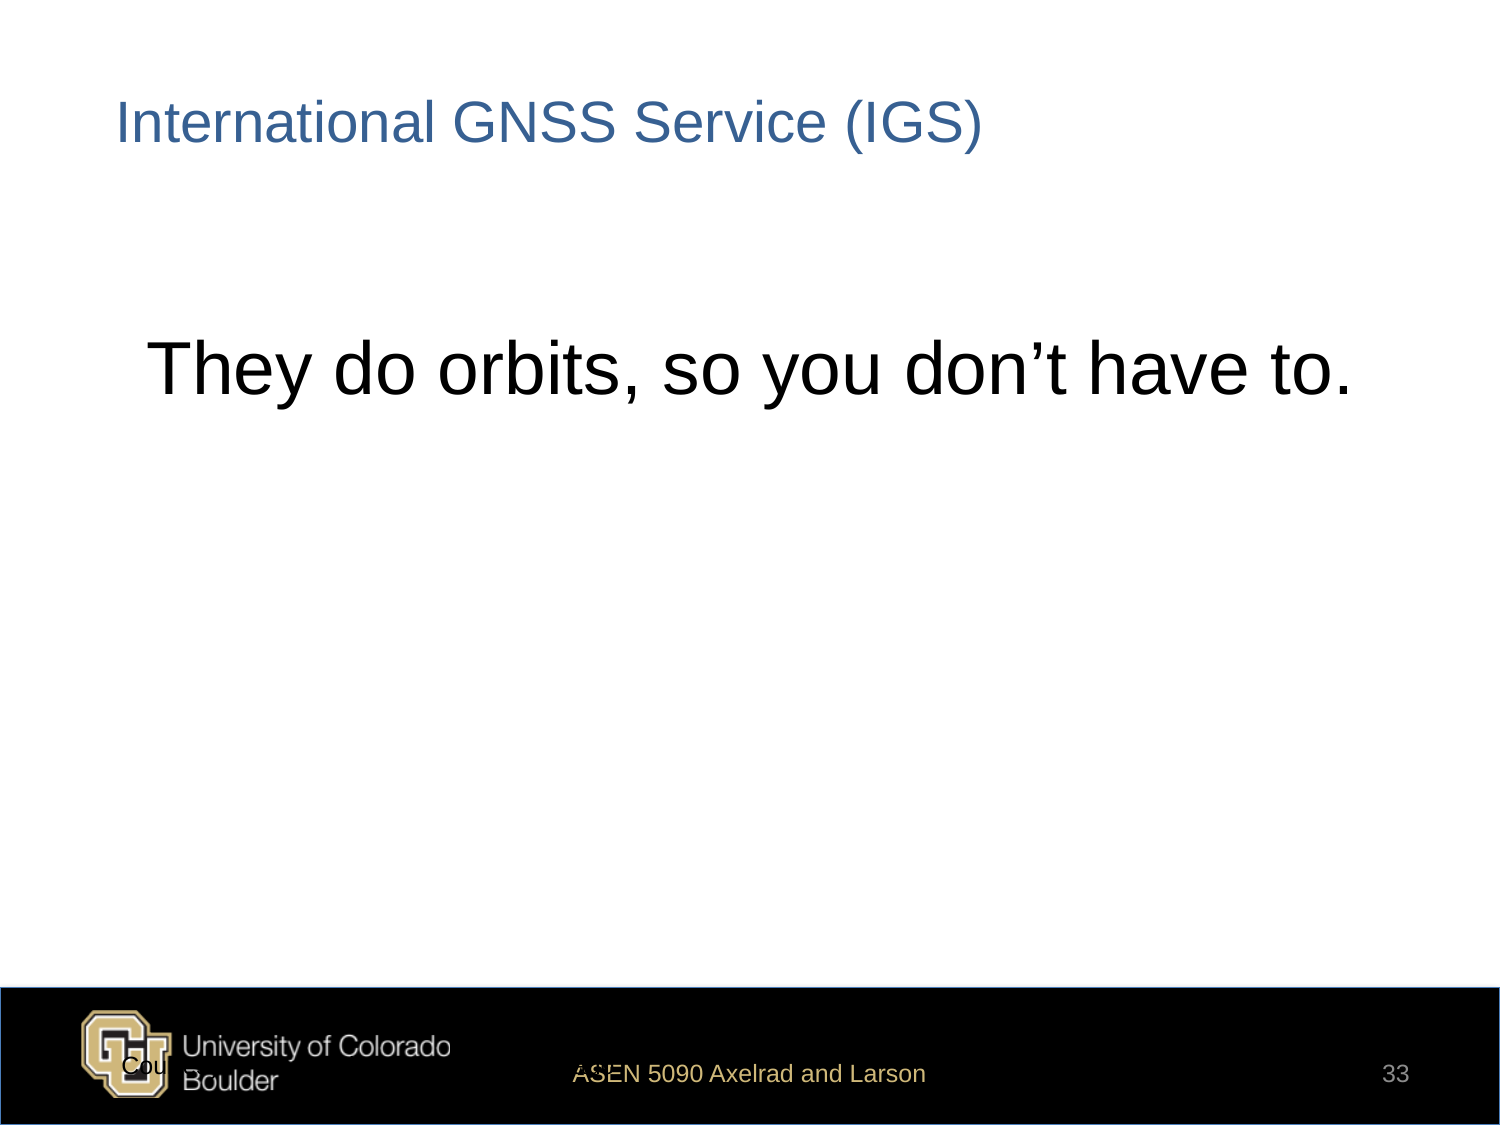

# International GNSS Service (IGS)
They do orbits, so you don’t have to.
Courtesy F. Nievinski, University of Colorado
ASEN 5090 Axelrad and Larson
33